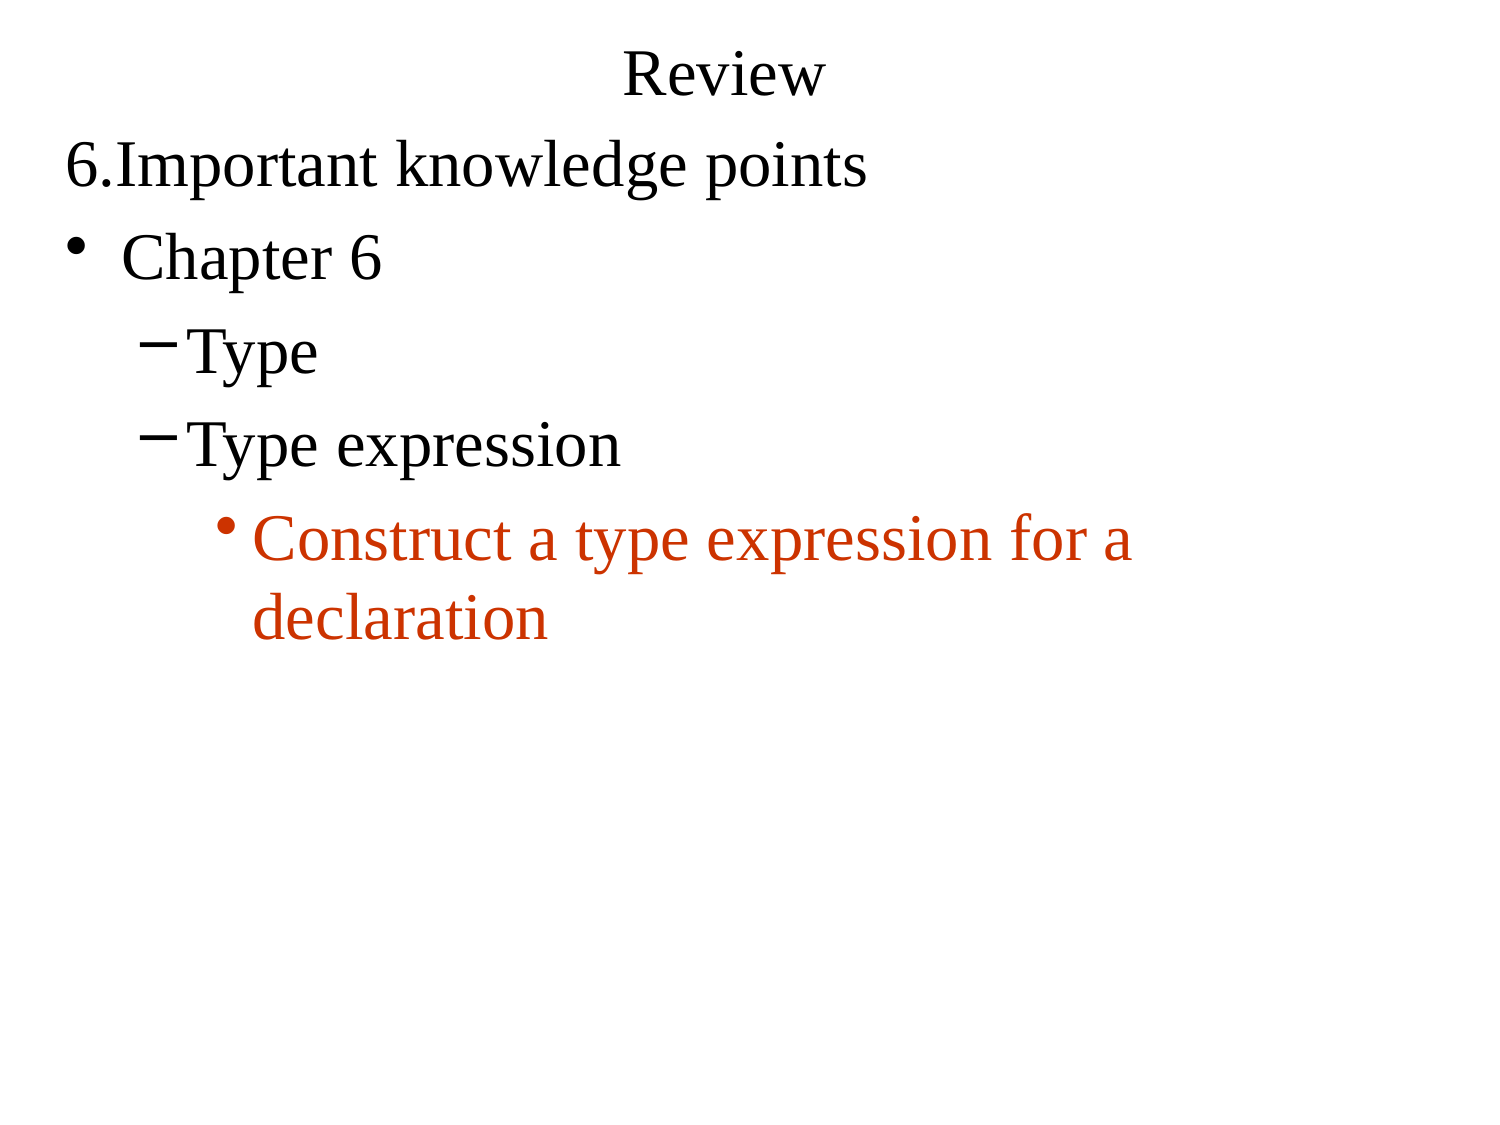

# Review
6.Important knowledge points
Chapter 6
Type
Type expression
Construct a type expression for a declaration